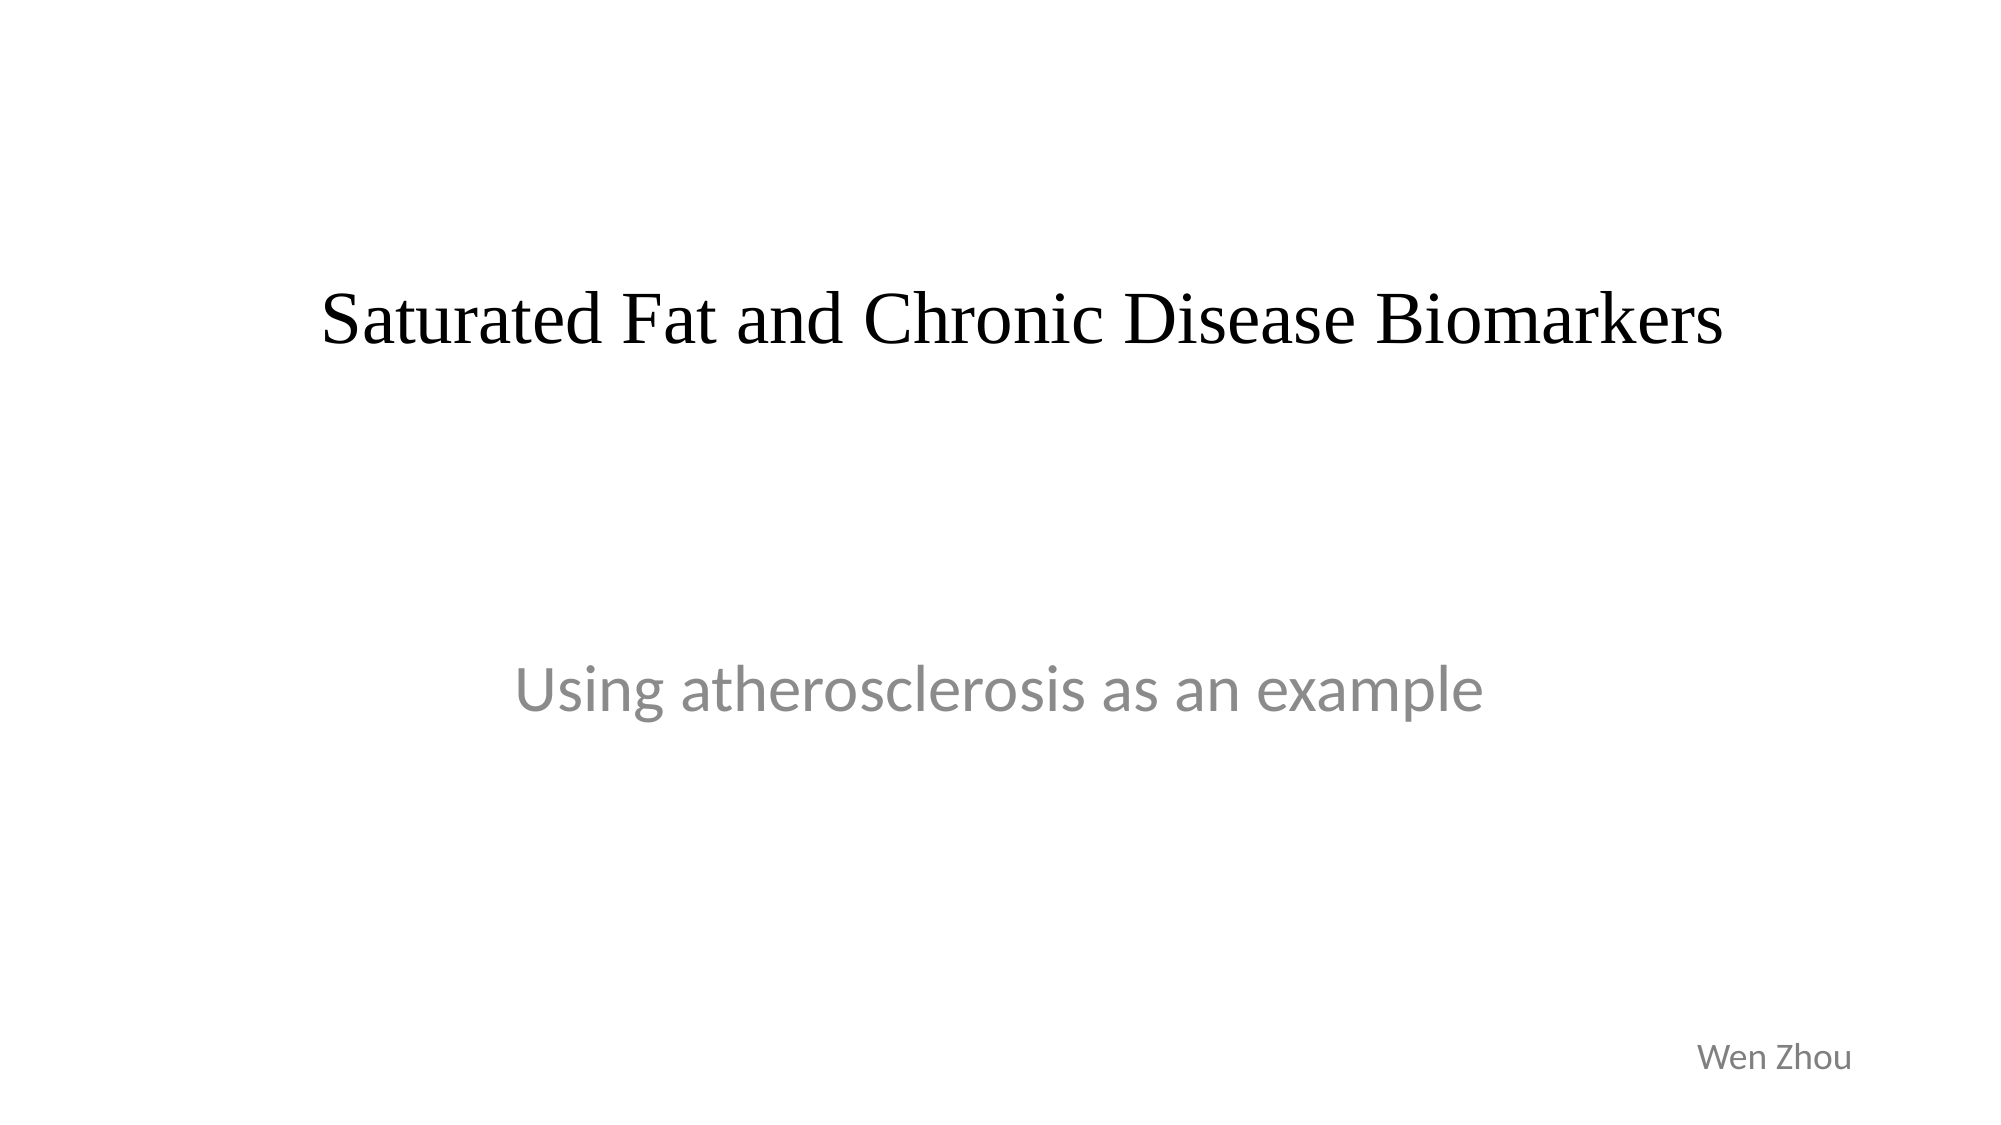

# Saturated Fat and Chronic Disease Biomarkers
Using atherosclerosis as an example
Wen Zhou